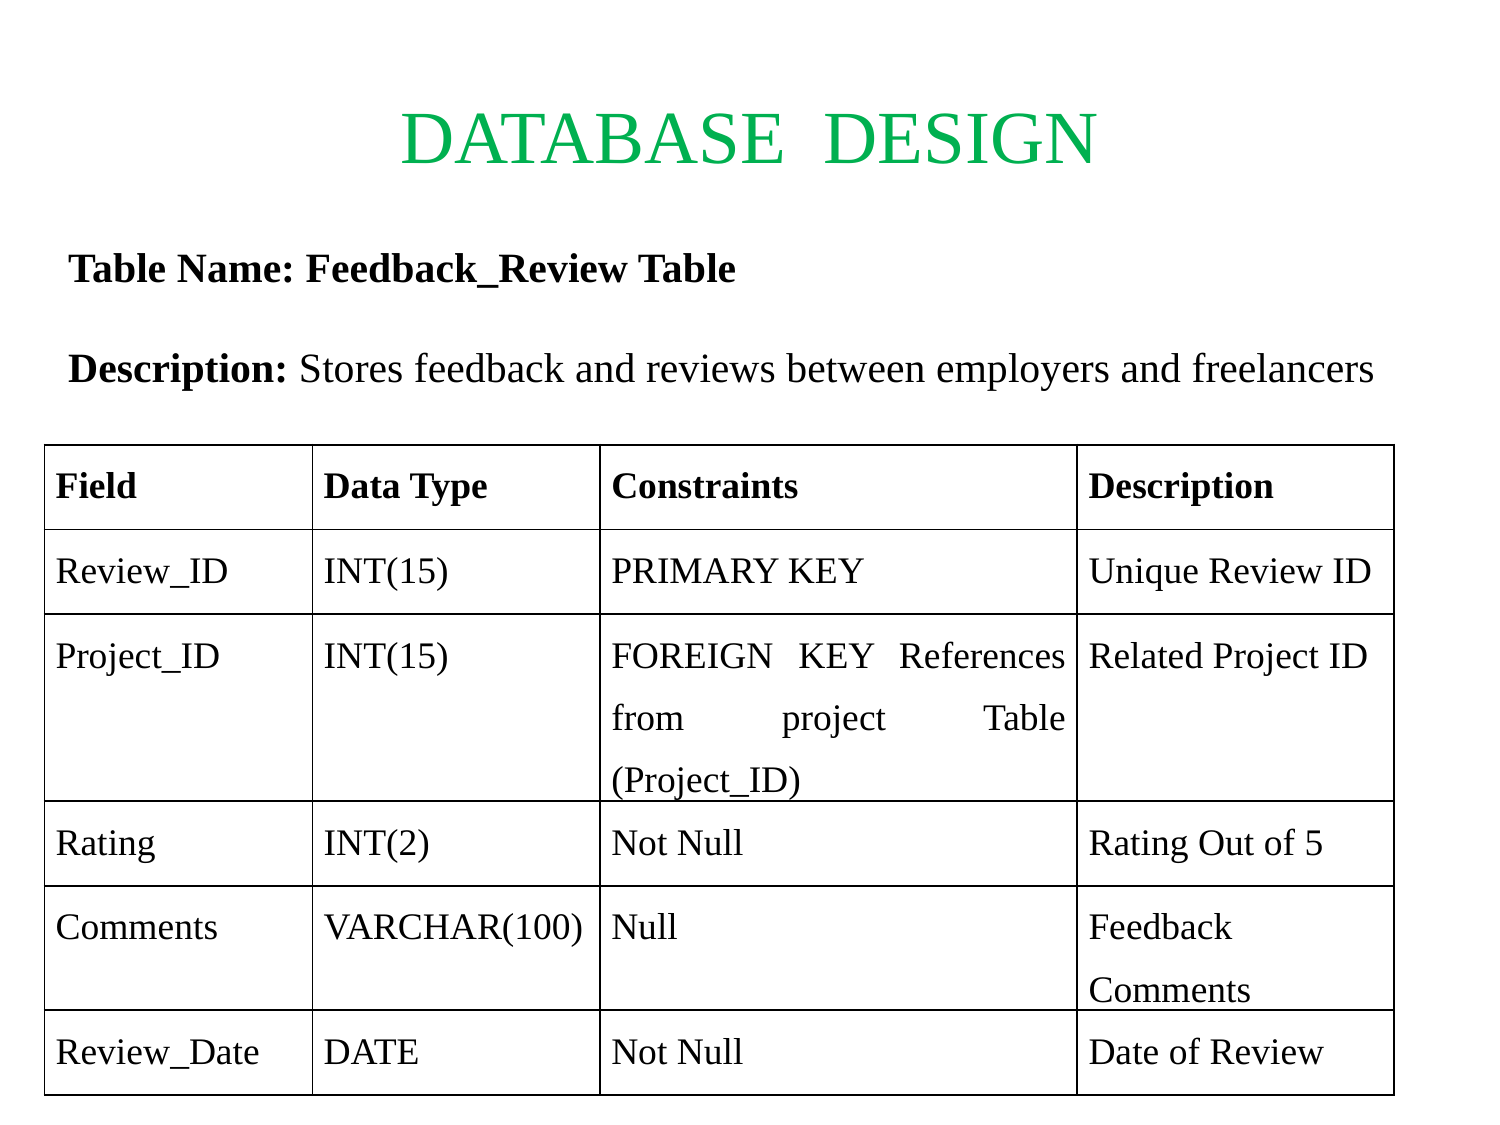

# DATABASE  DESIGN
Table Name: Feedback_Review Table

Description: Stores feedback and reviews between employers and freelancers

| Field | Data Type | Constraints | Description |
| --- | --- | --- | --- |
| Review\_ID | INT(15) | PRIMARY KEY | Unique Review ID |
| Project\_ID | INT(15) | FOREIGN KEY References from project Table (Project\_ID) | Related Project ID |
| Rating | INT(2) | Not Null | Rating Out of 5 |
| Comments | VARCHAR(100) | Null | Feedback Comments |
| Review\_Date | DATE | Not Null | Date of Review |